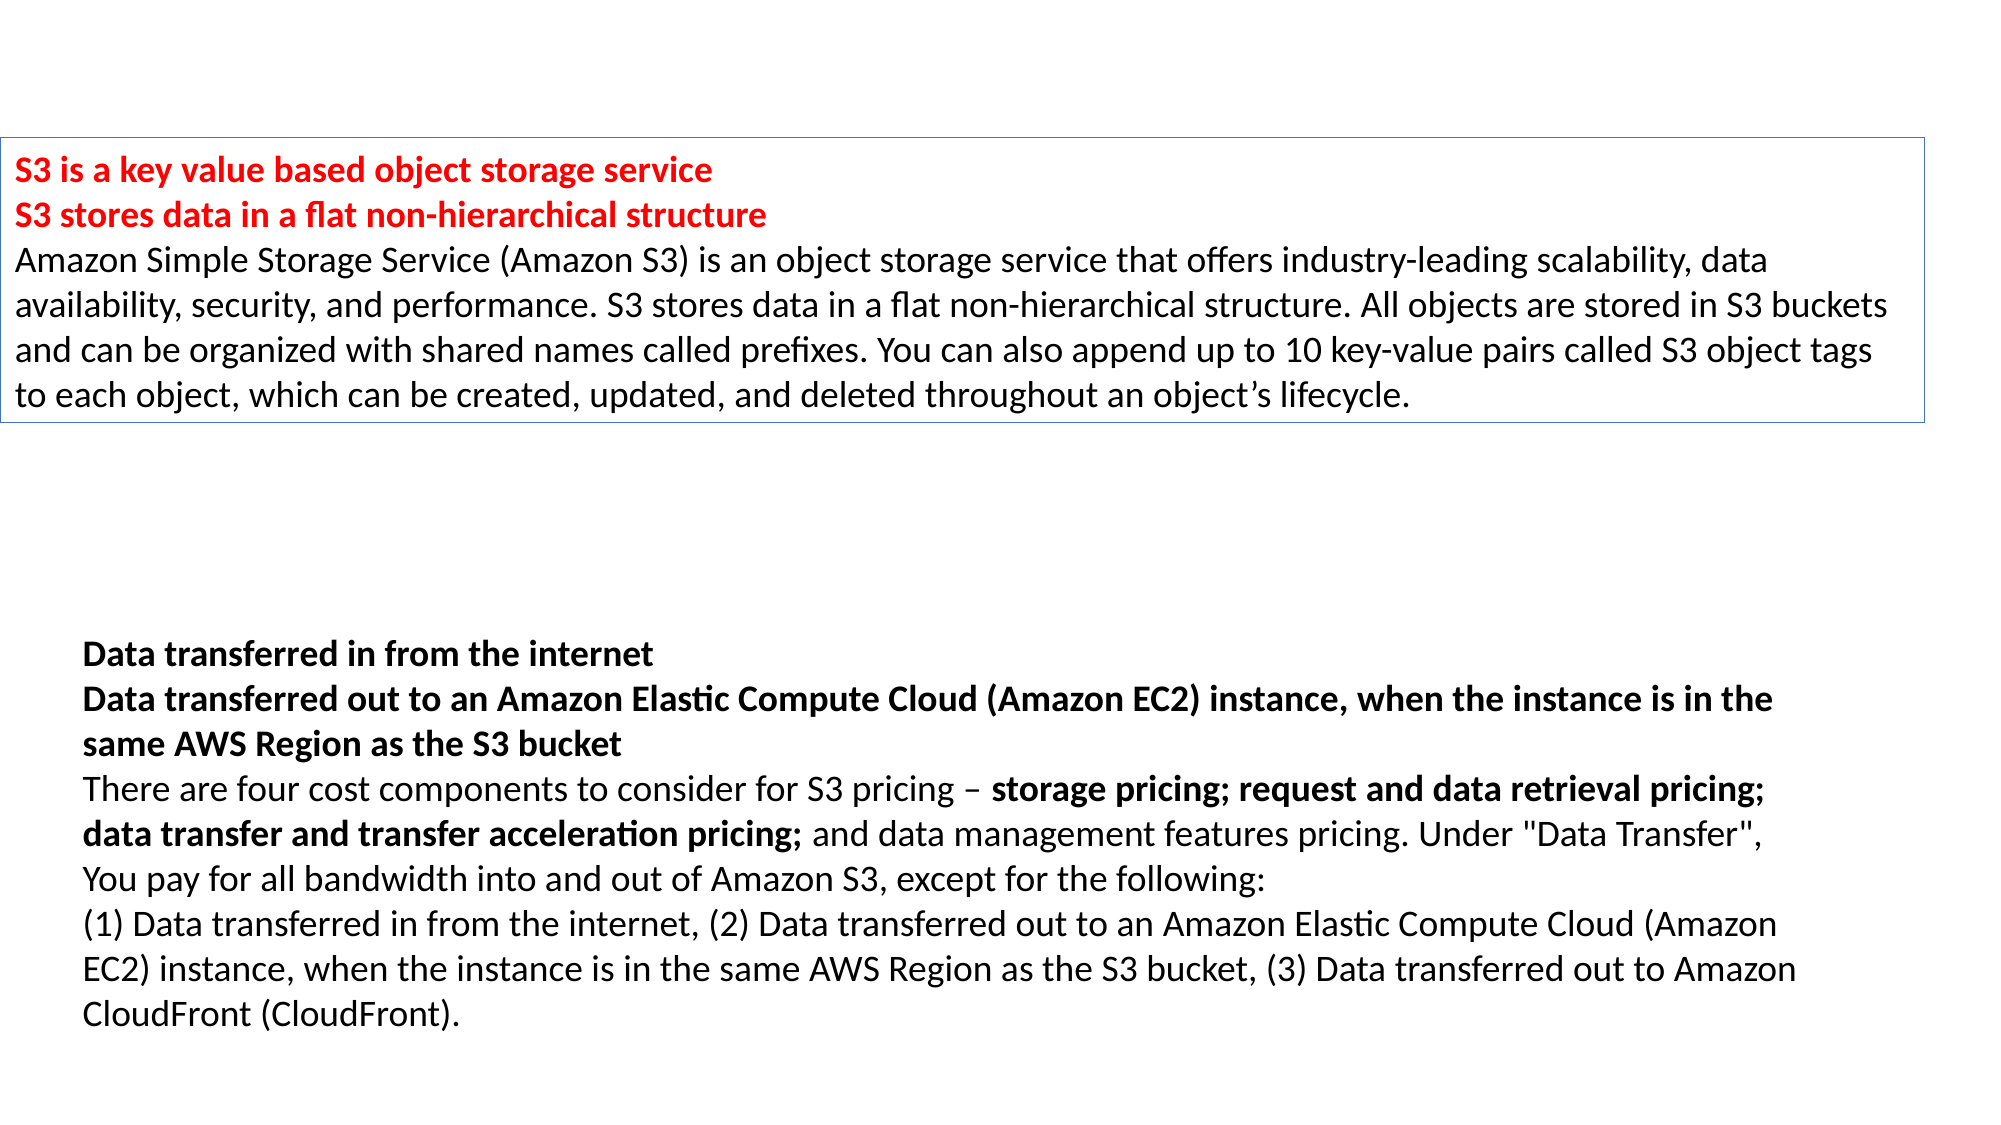

S3 is a key value based object storage service
S3 stores data in a flat non-hierarchical structure
Amazon Simple Storage Service (Amazon S3) is an object storage service that offers industry-leading scalability, data availability, security, and performance. S3 stores data in a flat non-hierarchical structure. All objects are stored in S3 buckets and can be organized with shared names called prefixes. You can also append up to 10 key-value pairs called S3 object tags to each object, which can be created, updated, and deleted throughout an object’s lifecycle.
Data transferred in from the internet
Data transferred out to an Amazon Elastic Compute Cloud (Amazon EC2) instance, when the instance is in the same AWS Region as the S3 bucket
There are four cost components to consider for S3 pricing – storage pricing; request and data retrieval pricing; data transfer and transfer acceleration pricing; and data management features pricing. Under "Data Transfer", You pay for all bandwidth into and out of Amazon S3, except for the following:
(1) Data transferred in from the internet, (2) Data transferred out to an Amazon Elastic Compute Cloud (Amazon EC2) instance, when the instance is in the same AWS Region as the S3 bucket, (3) Data transferred out to Amazon CloudFront (CloudFront).